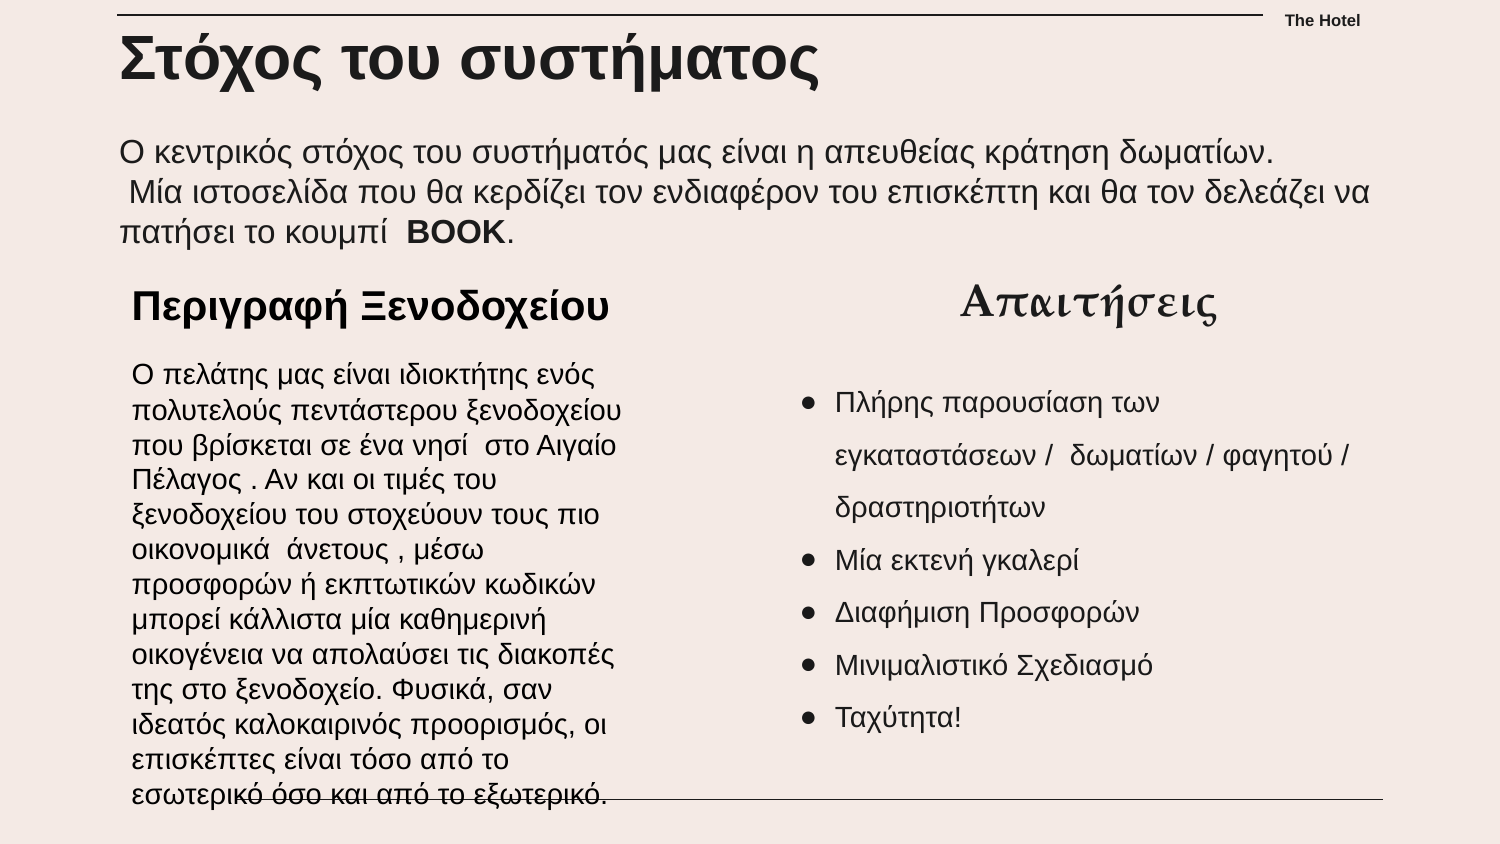

The Hotel
# Στόχος του συστήματος
Ο κεντρικός στόχος του συστήματός μας είναι η απευθείας κράτηση δωματίων.
 Μία ιστοσελίδα που θα κερδίζει τον ενδιαφέρον του επισκέπτη και θα τον δελεάζει να πατήσει το κουμπί  BOOK.

Περιγραφή Ξενοδοχείου

Ο πελάτης μας είναι ιδιοκτήτης ενός πολυτελούς πεντάστερου ξενοδοχείου που βρίσκεται σε ένα νησί  στο Αιγαίο Πέλαγος . Αν και οι τιμές του ξενοδοχείου του στοχεύουν τους πιο οικονομικά  άνετους , μέσω προσφορών ή εκπτωτικών κωδικών μπορεί κάλλιστα μία καθημερινή οικογένεια να απολαύσει τις διακοπές της στο ξενοδοχείο. Φυσικά, σαν ιδεατός καλοκαιρινός προορισμός, οι επισκέπτες είναι τόσο από το εσωτερικό όσο και από το εξωτερικό.

Απαιτήσεις
Πλήρης παρουσίαση των εγκαταστάσεων /  δωματίων / φαγητού / δραστηριοτήτων
Μία εκτενή γκαλερί
Διαφήμιση Προσφορών
Μινιμαλιστικό Σχεδιασμό
Ταχύτητα!